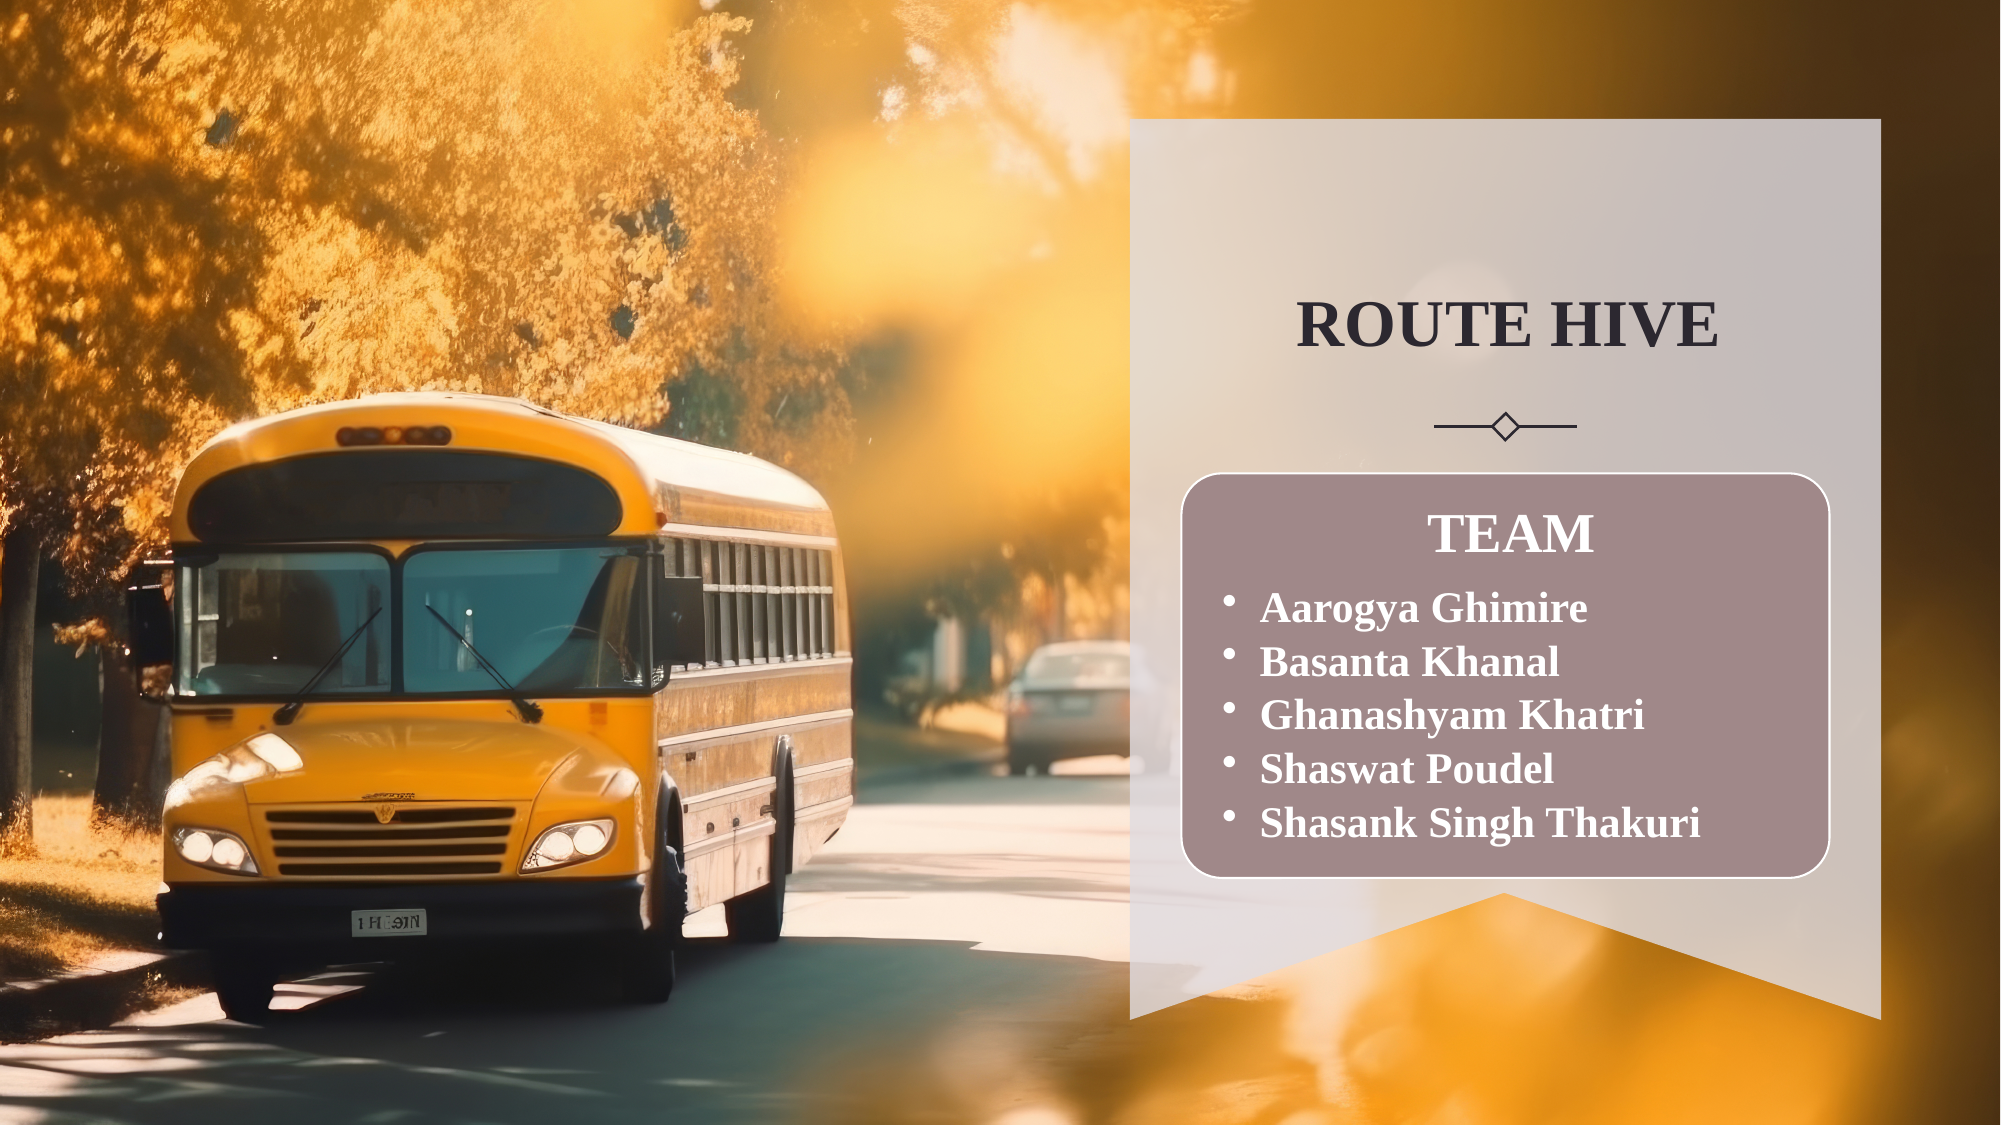

# ROUTE HIVE

TEAM
Aarogya Ghimire
Basanta Khanal
Ghanashyam Khatri
Shaswat Poudel
Shasank Singh Thakuri